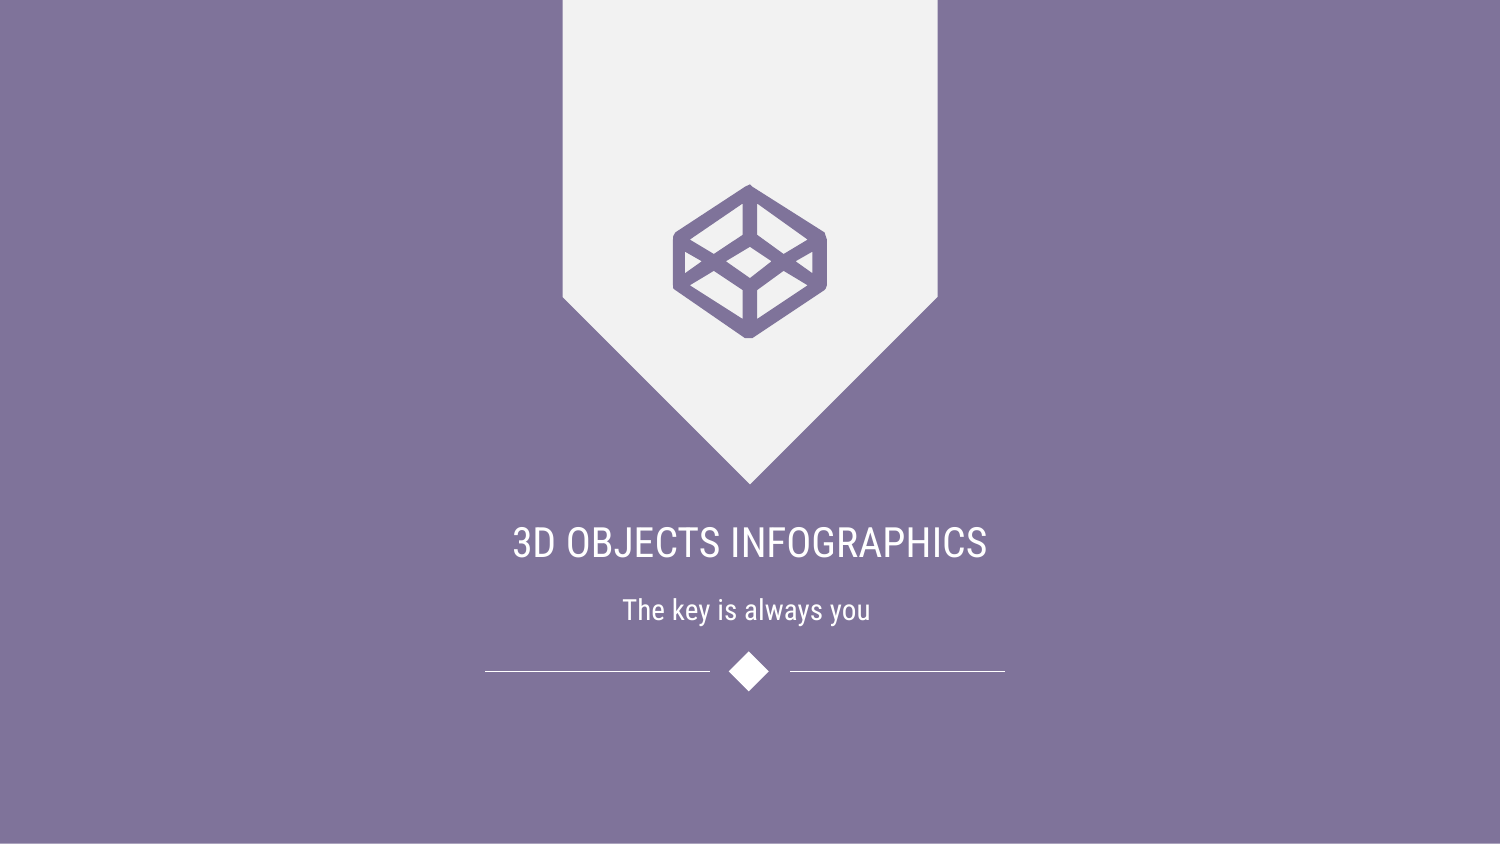

3D objects INFOGRAPHICS
The key is always you